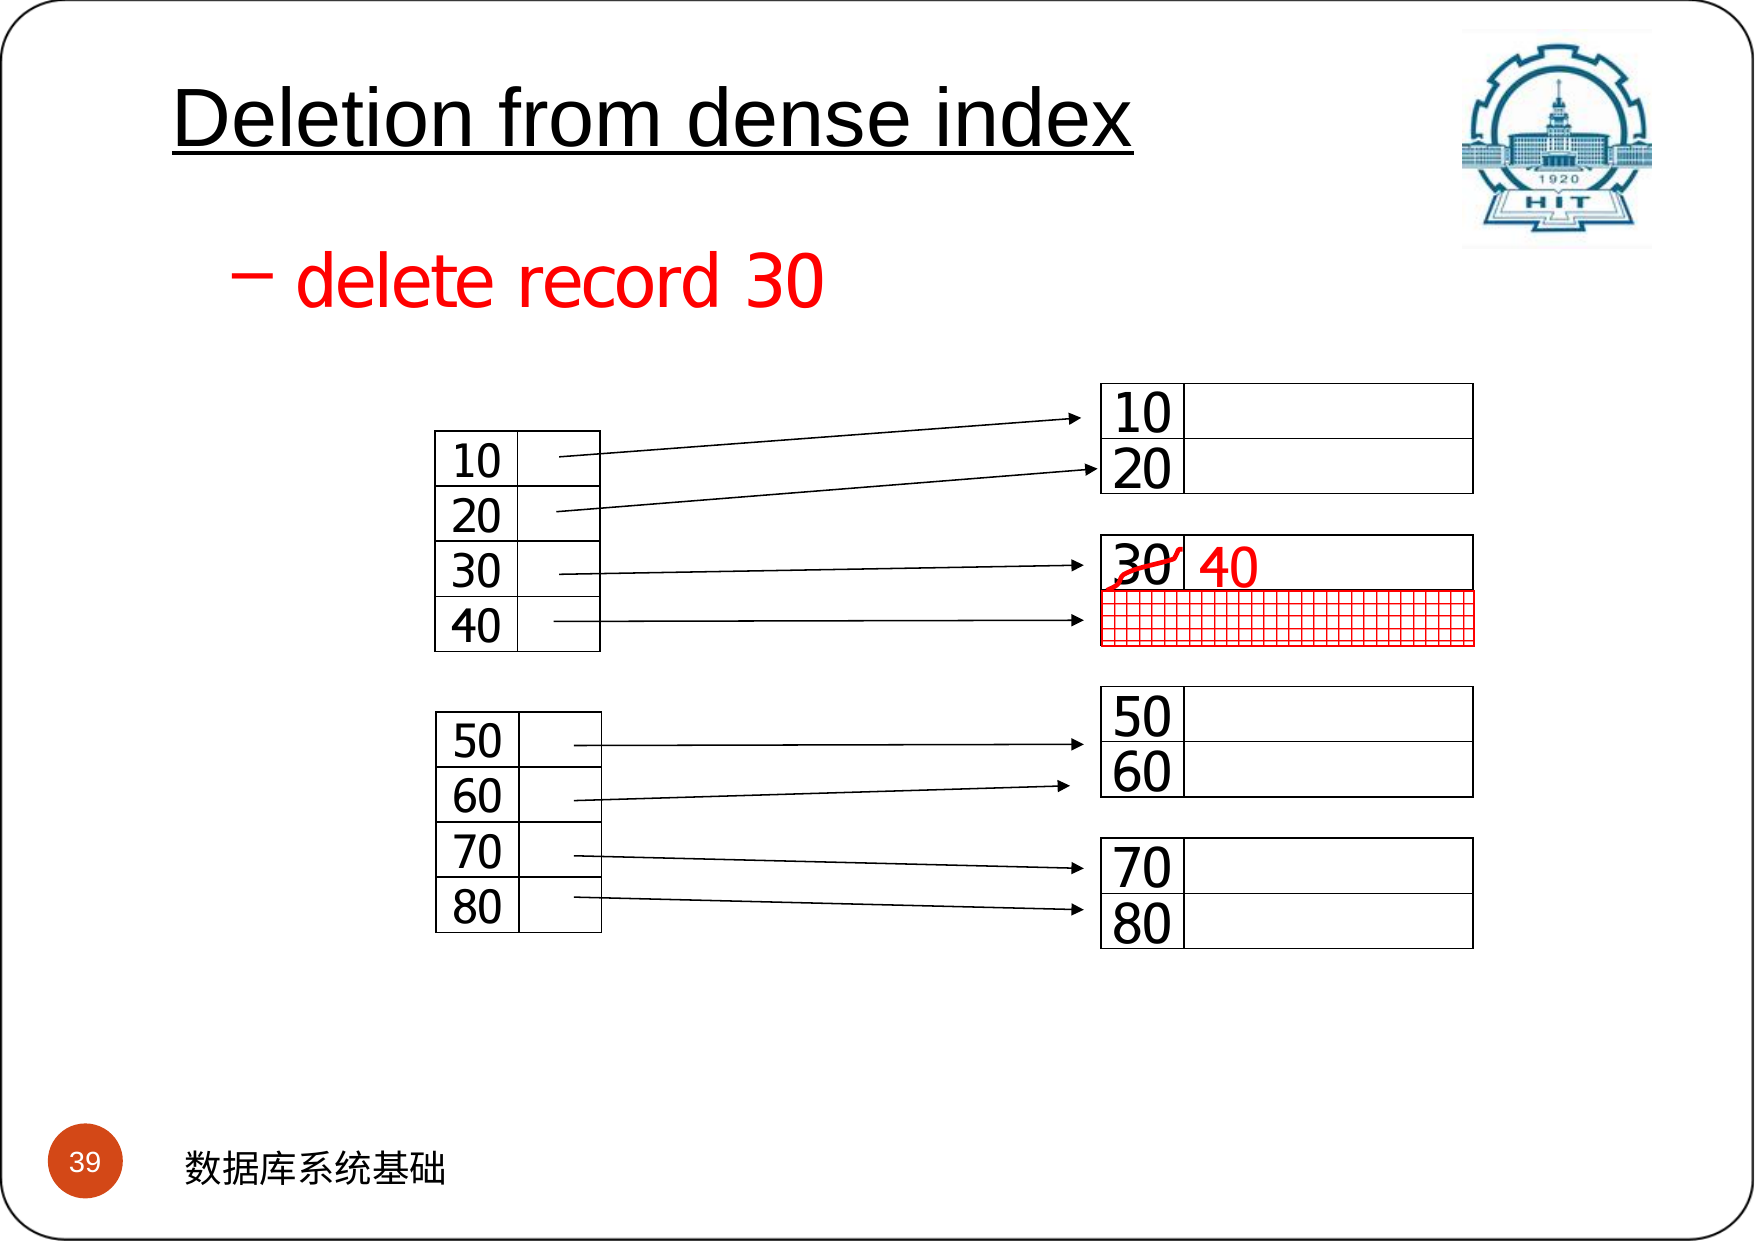

# Deletion from dense index
 delete record 30

10

20

10

20

40

30

30

40

40

50

60

50

60

70

70

80

80